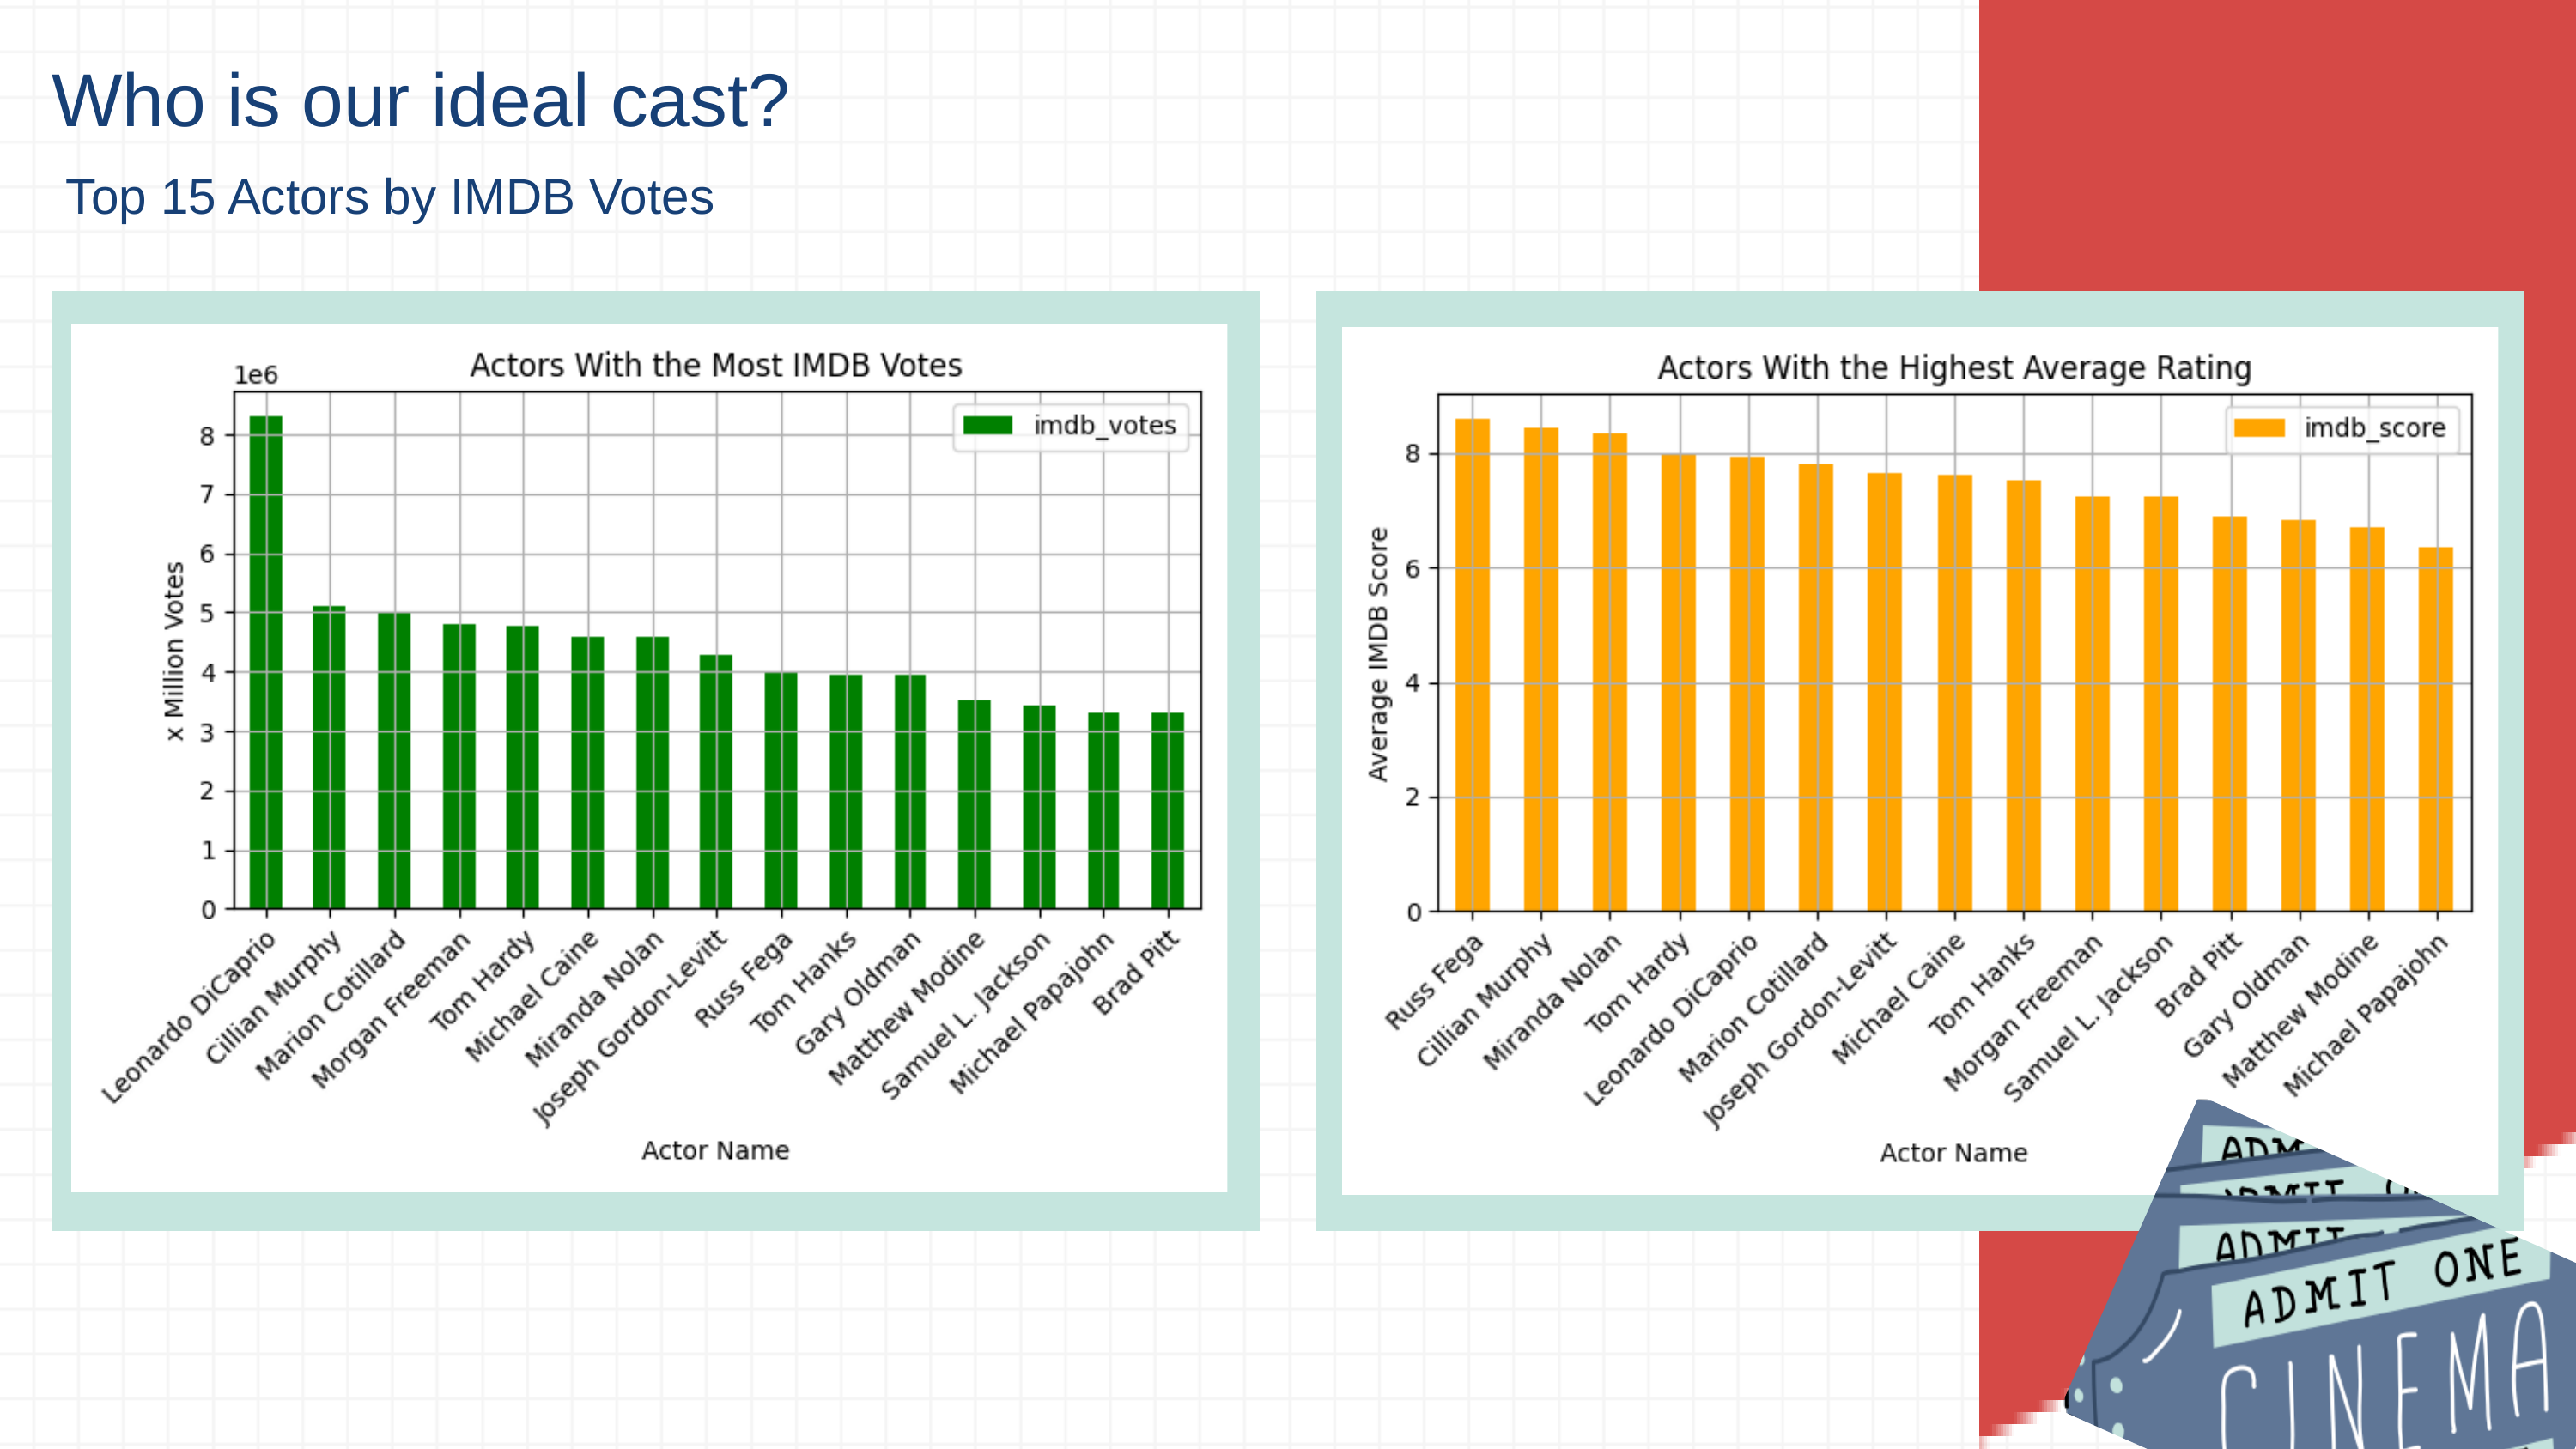

Who is our ideal cast?
Top 15 Actors by IMDB Votes